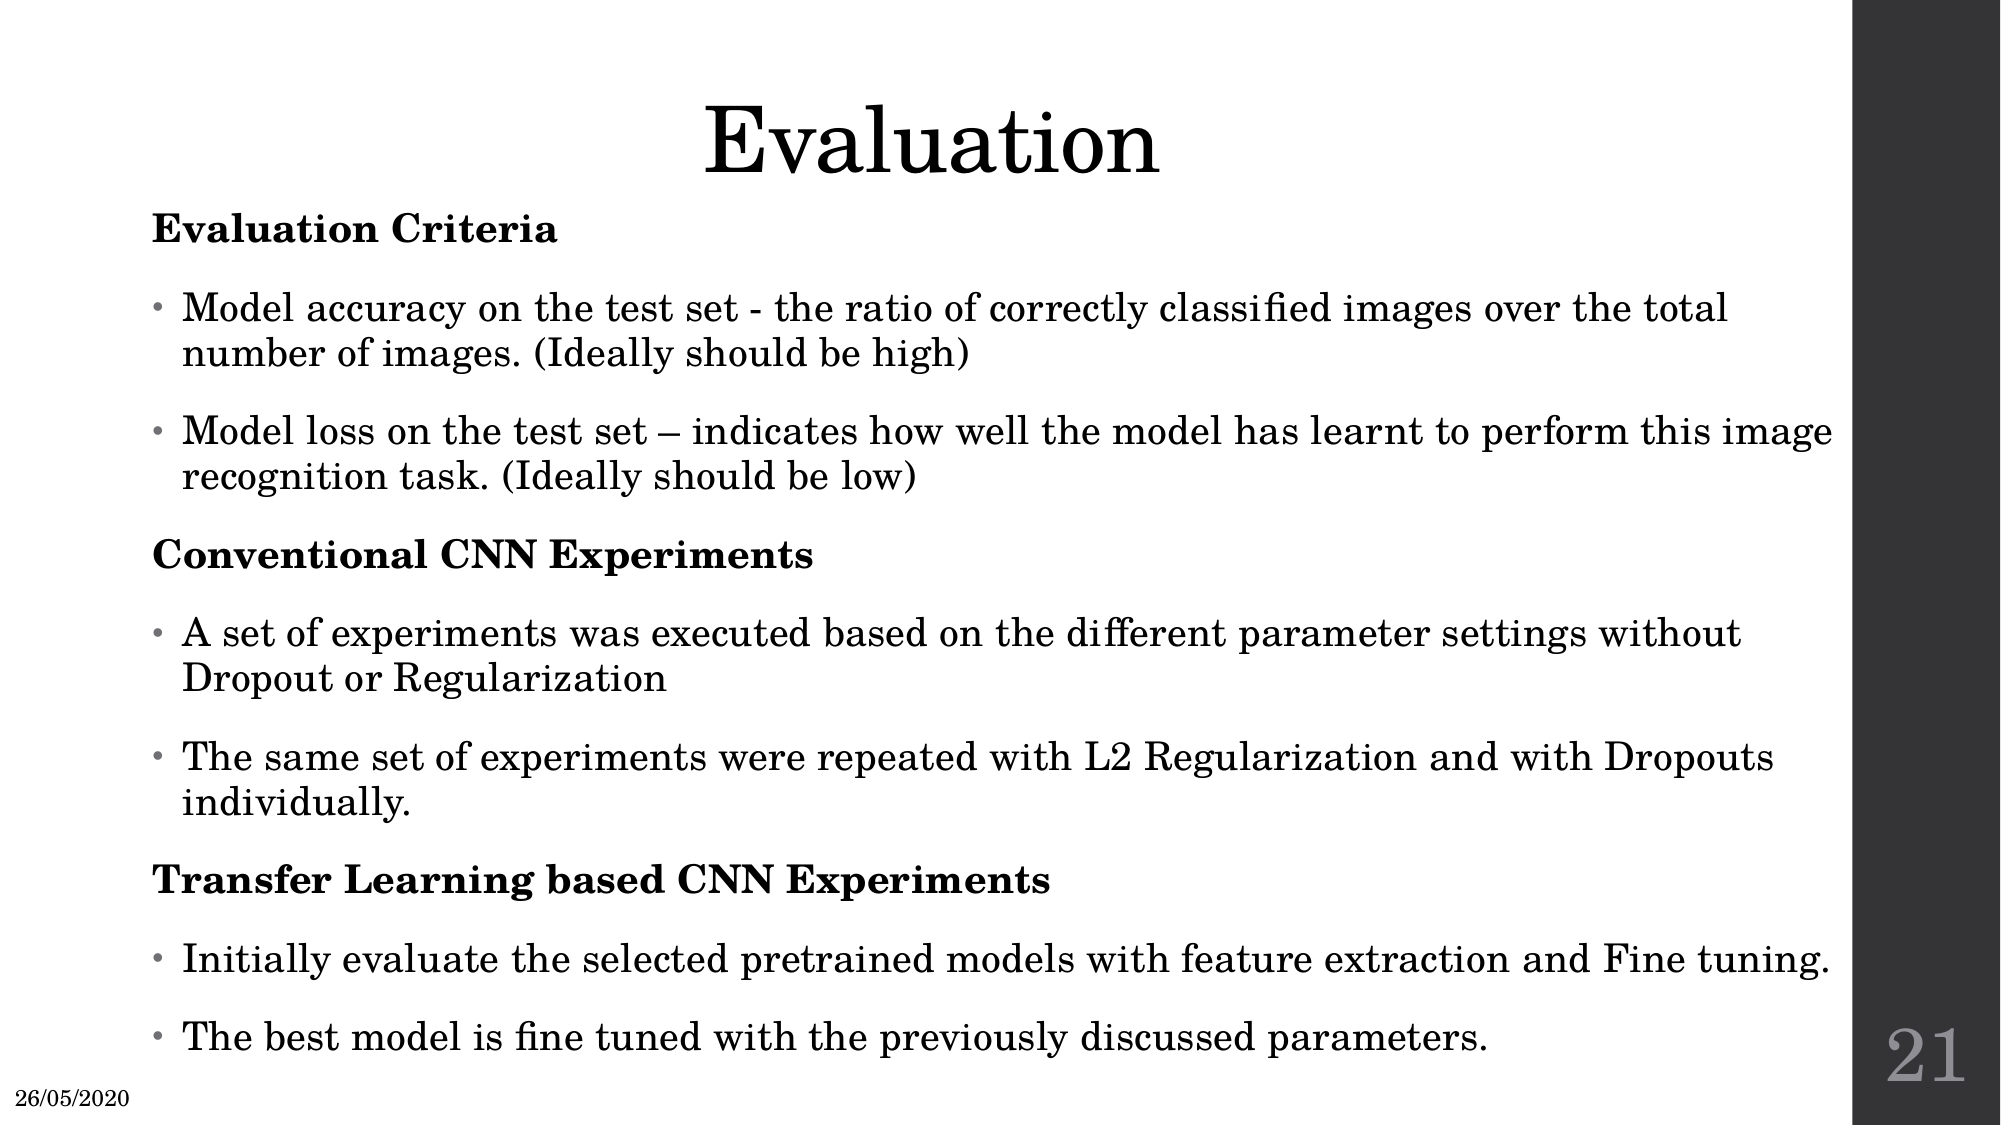

# Evaluation
Evaluation Criteria
Model accuracy on the test set - the ratio of correctly classiﬁed images over the total number of images. (Ideally should be high)
Model loss on the test set – indicates how well the model has learnt to perform this image recognition task. (Ideally should be low)
Conventional CNN Experiments
A set of experiments was executed based on the different parameter settings without Dropout or Regularization
The same set of experiments were repeated with L2 Regularization and with Dropouts individually.
Transfer Learning based CNN Experiments
Initially evaluate the selected pretrained models with feature extraction and Fine tuning.
The best model is fine tuned with the previously discussed parameters.
21
26/05/2020